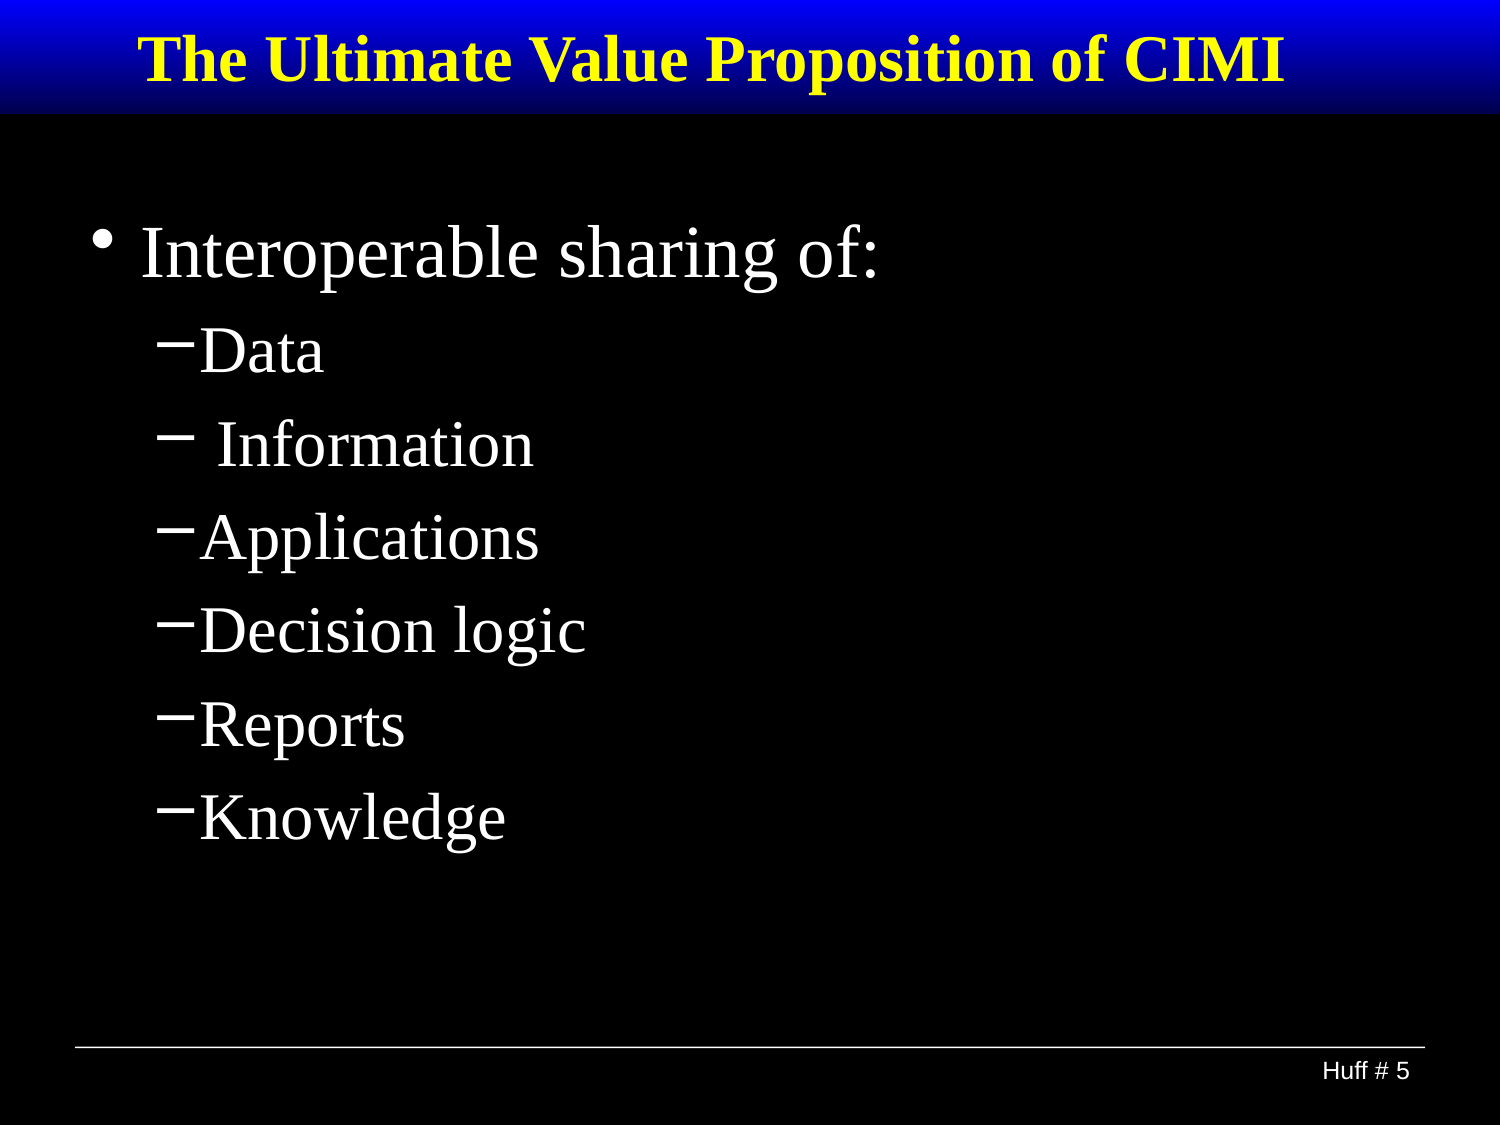

# The Ultimate Value Proposition of CIMI
Interoperable sharing of:
Data
 Information
Applications
Decision logic
Reports
Knowledge
 Huff # 5